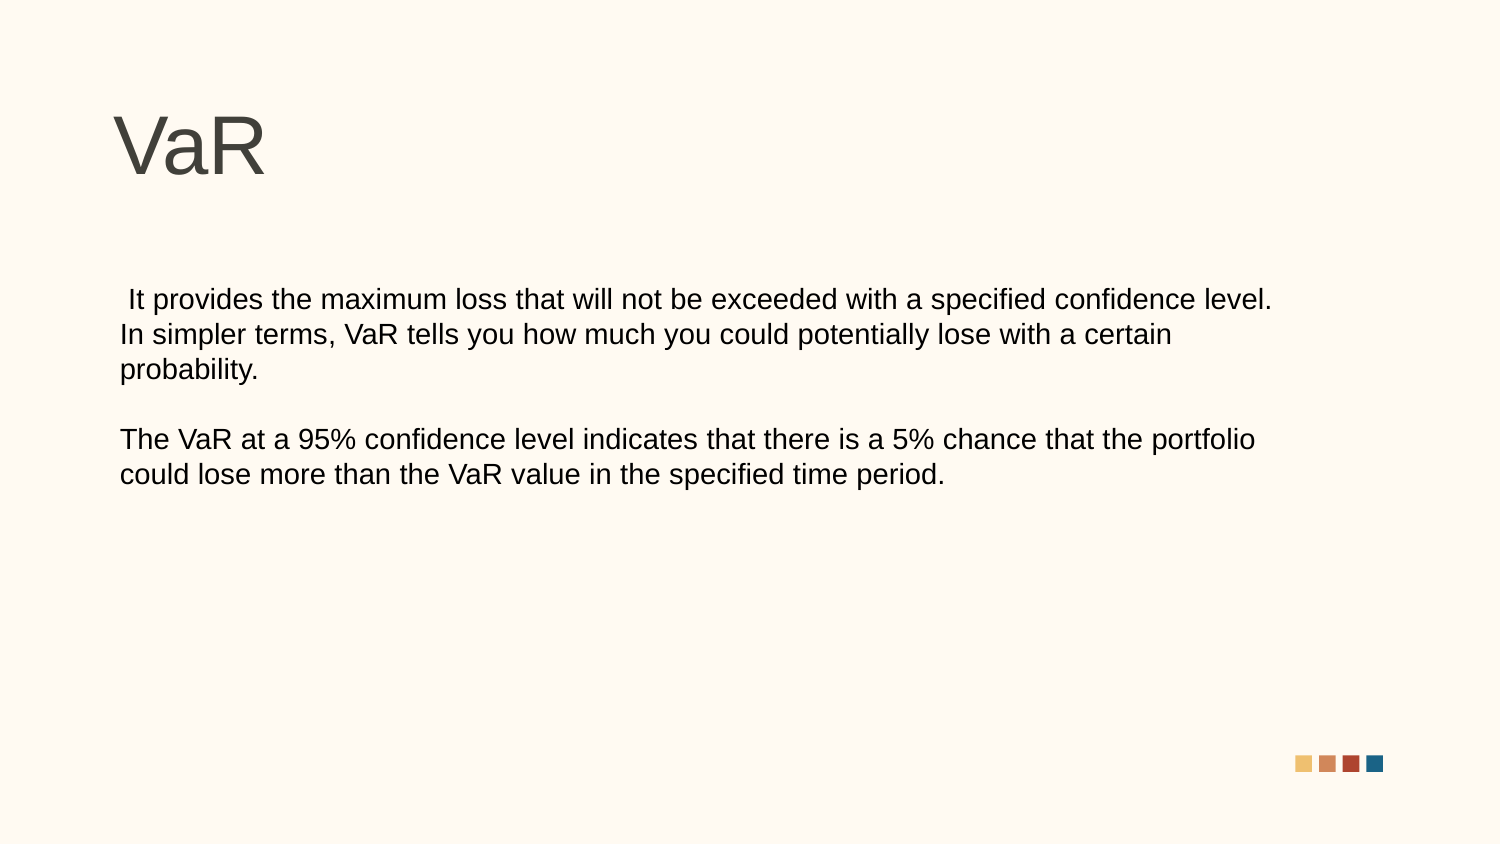

# VaR

 It provides the maximum loss that will not be exceeded with a specified confidence level. In simpler terms, VaR tells you how much you could potentially lose with a certain probability.

The VaR at a 95% confidence level indicates that there is a 5% chance that the portfolio could lose more than the VaR value in the specified time period.